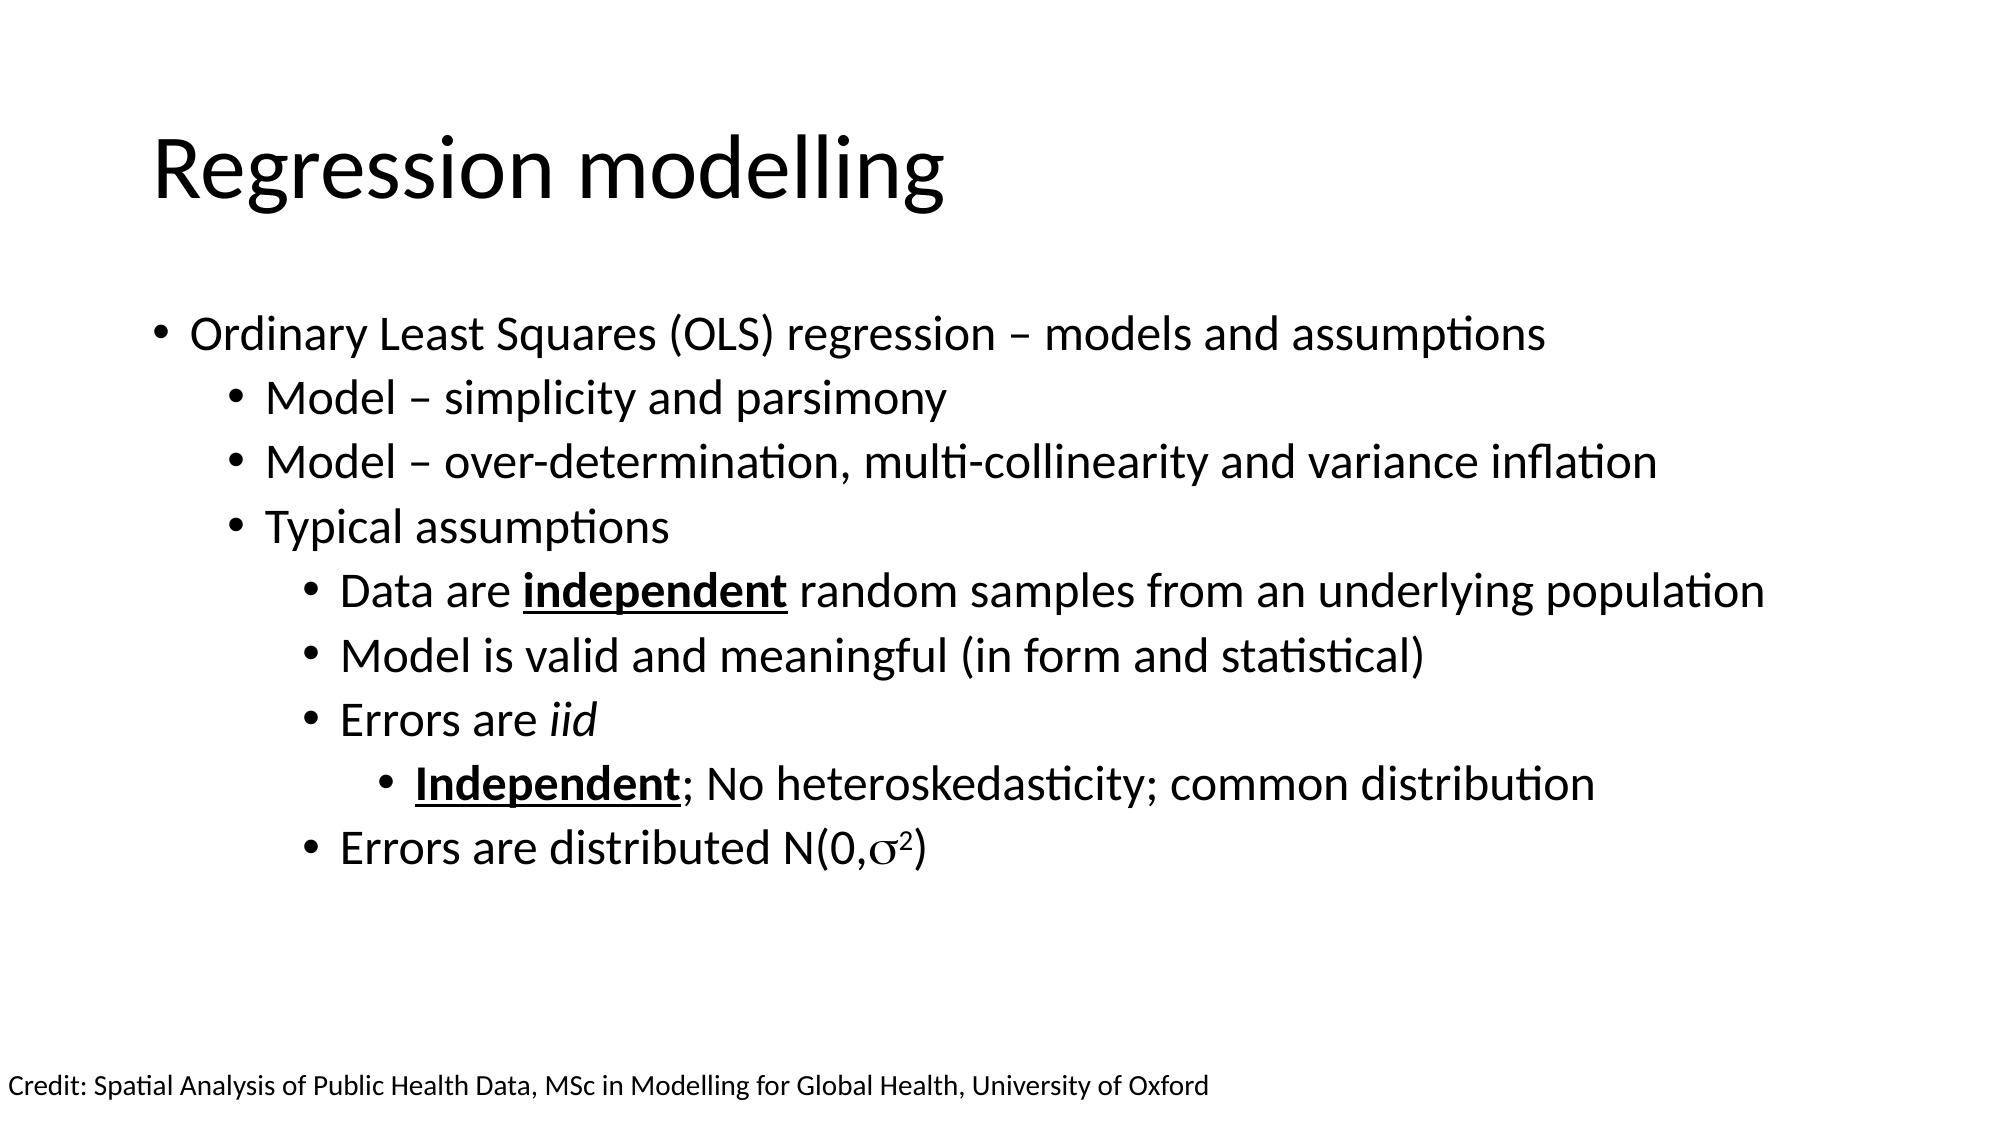

# Regression modelling
Ordinary Least Squares (OLS) regression – models and assumptions
Model – simplicity and parsimony
Model – over-determination, multi-collinearity and variance inflation
Typical assumptions
Data are independent random samples from an underlying population
Model is valid and meaningful (in form and statistical)
Errors are iid
Independent; No heteroskedasticity; common distribution
Errors are distributed N(0,σ2)
Credit: Spatial Analysis of Public Health Data, MSc in Modelling for Global Health, University of Oxford